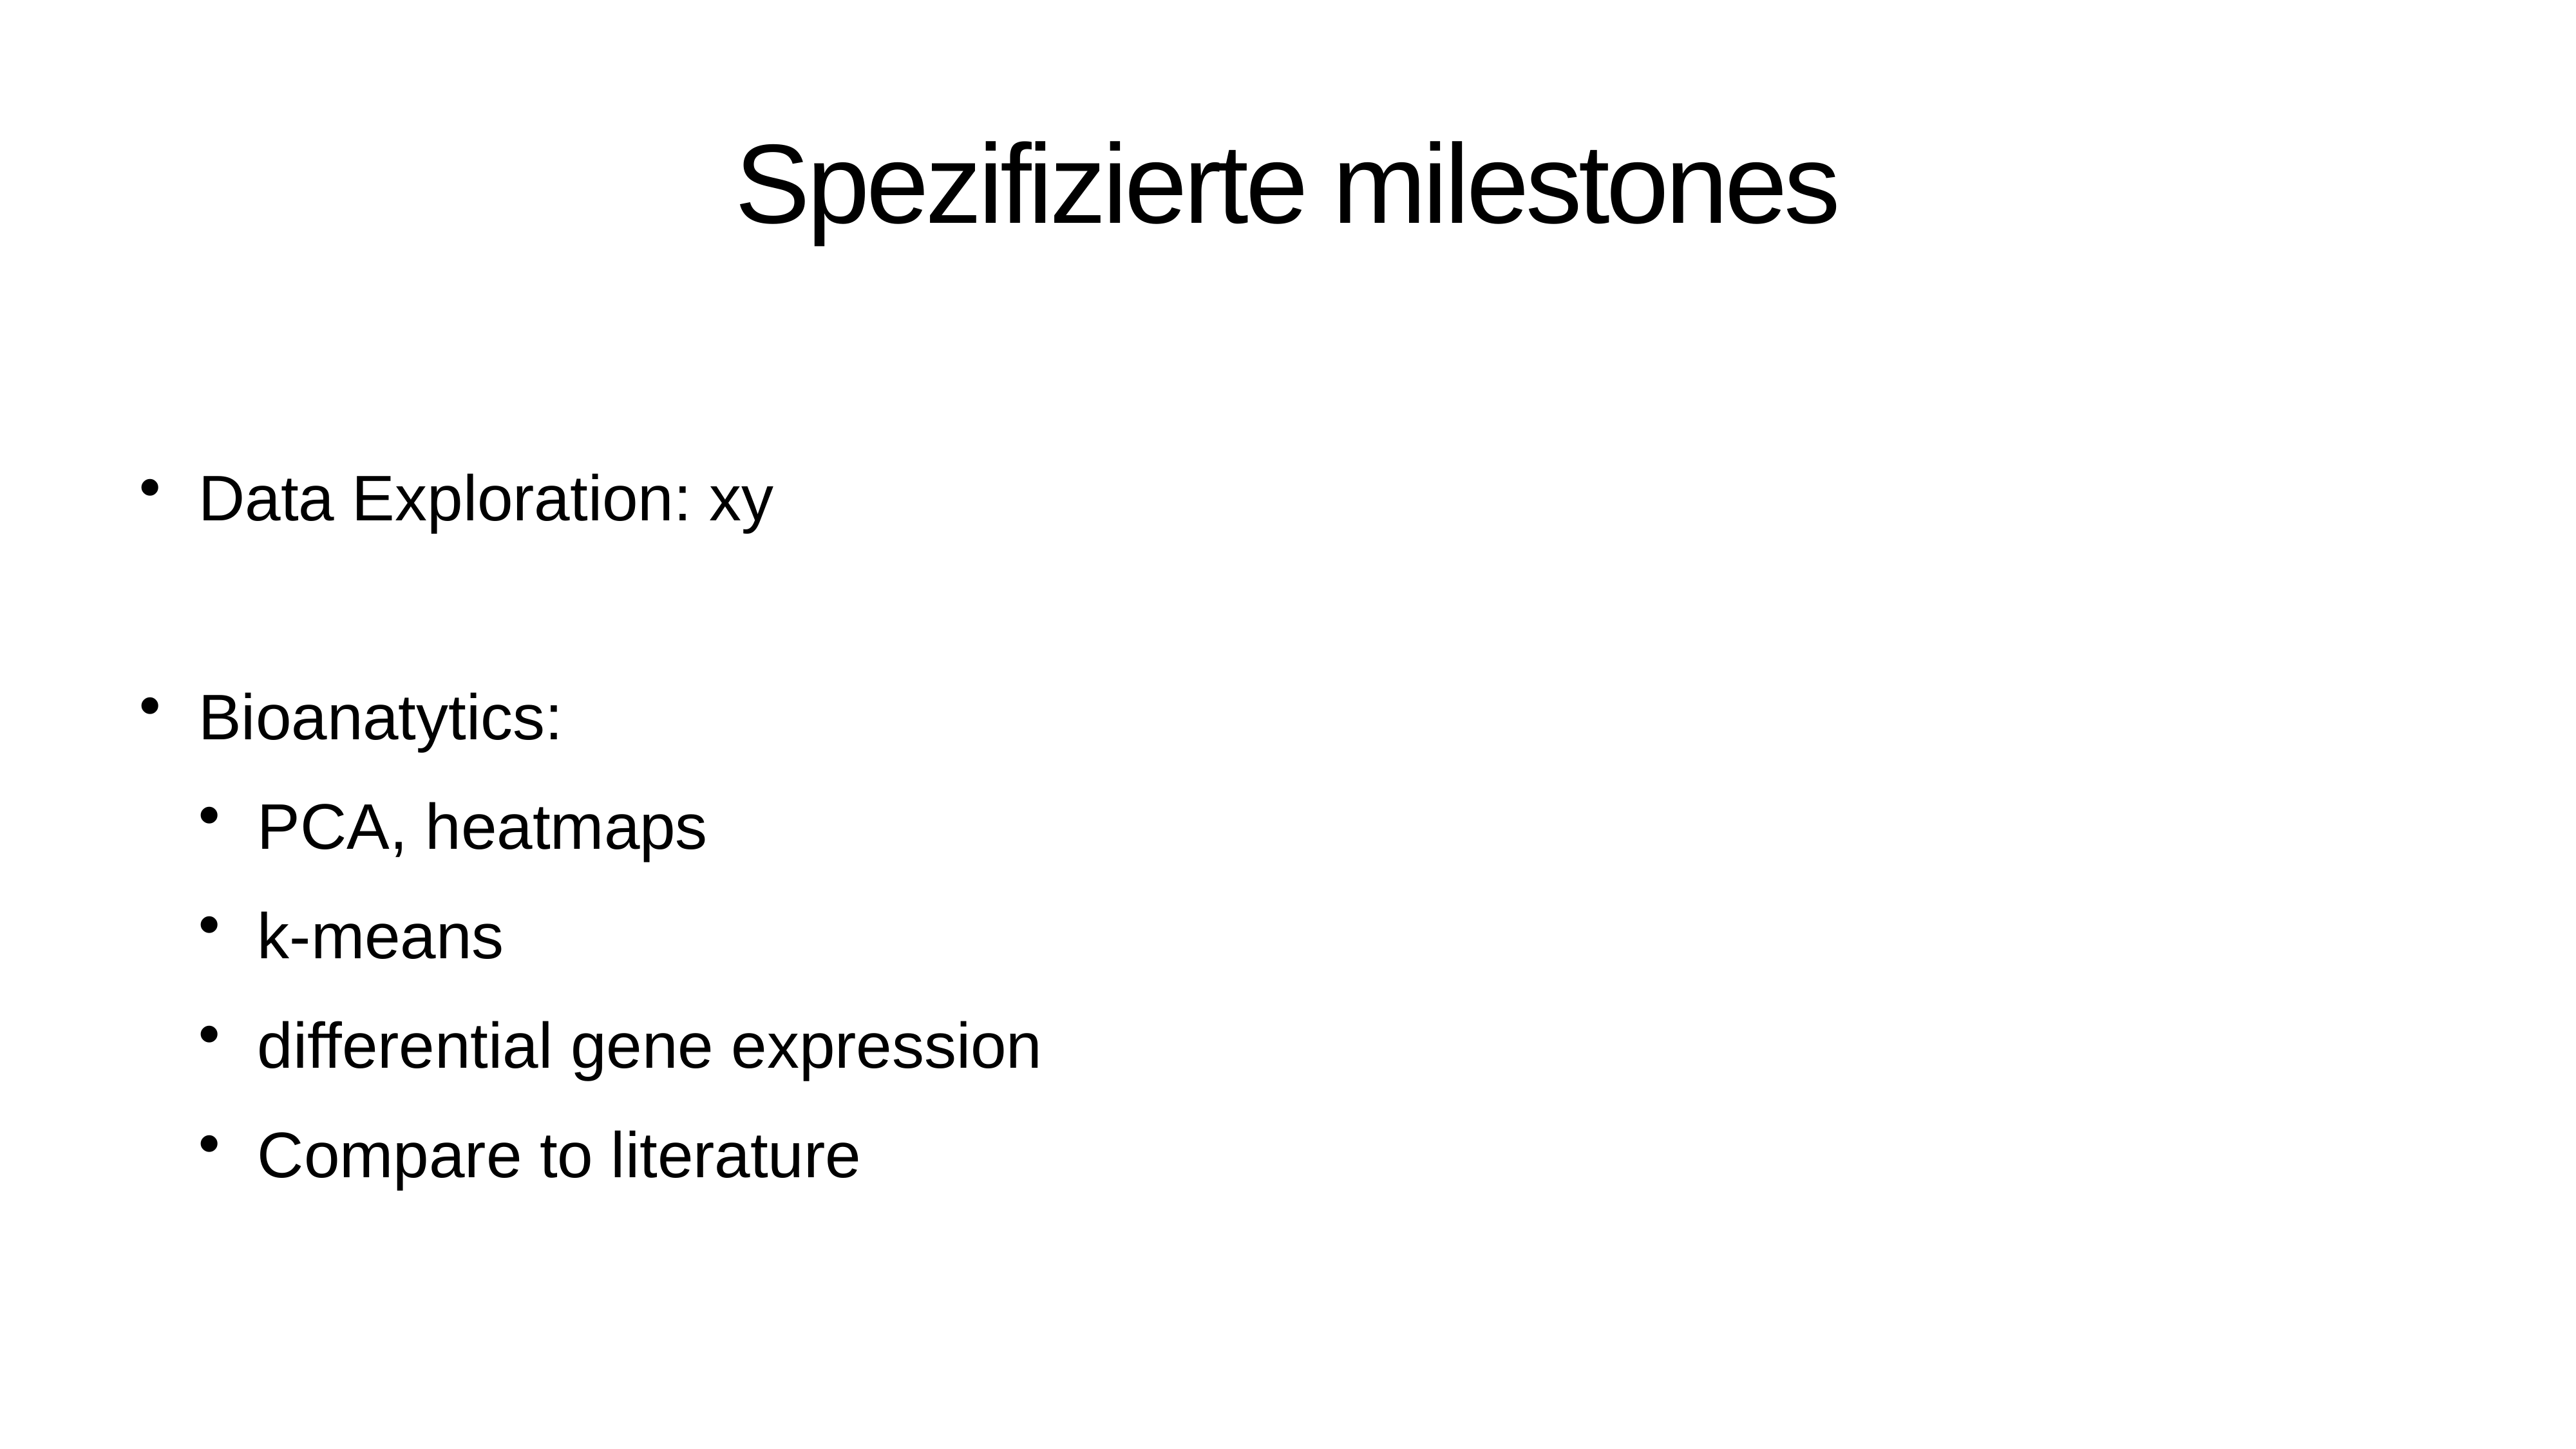

# Spezifizierte milestones

Data Exploration: xy

Bioanatytics:
PCA, heatmaps
k-means
differential gene expression
Compare to literature